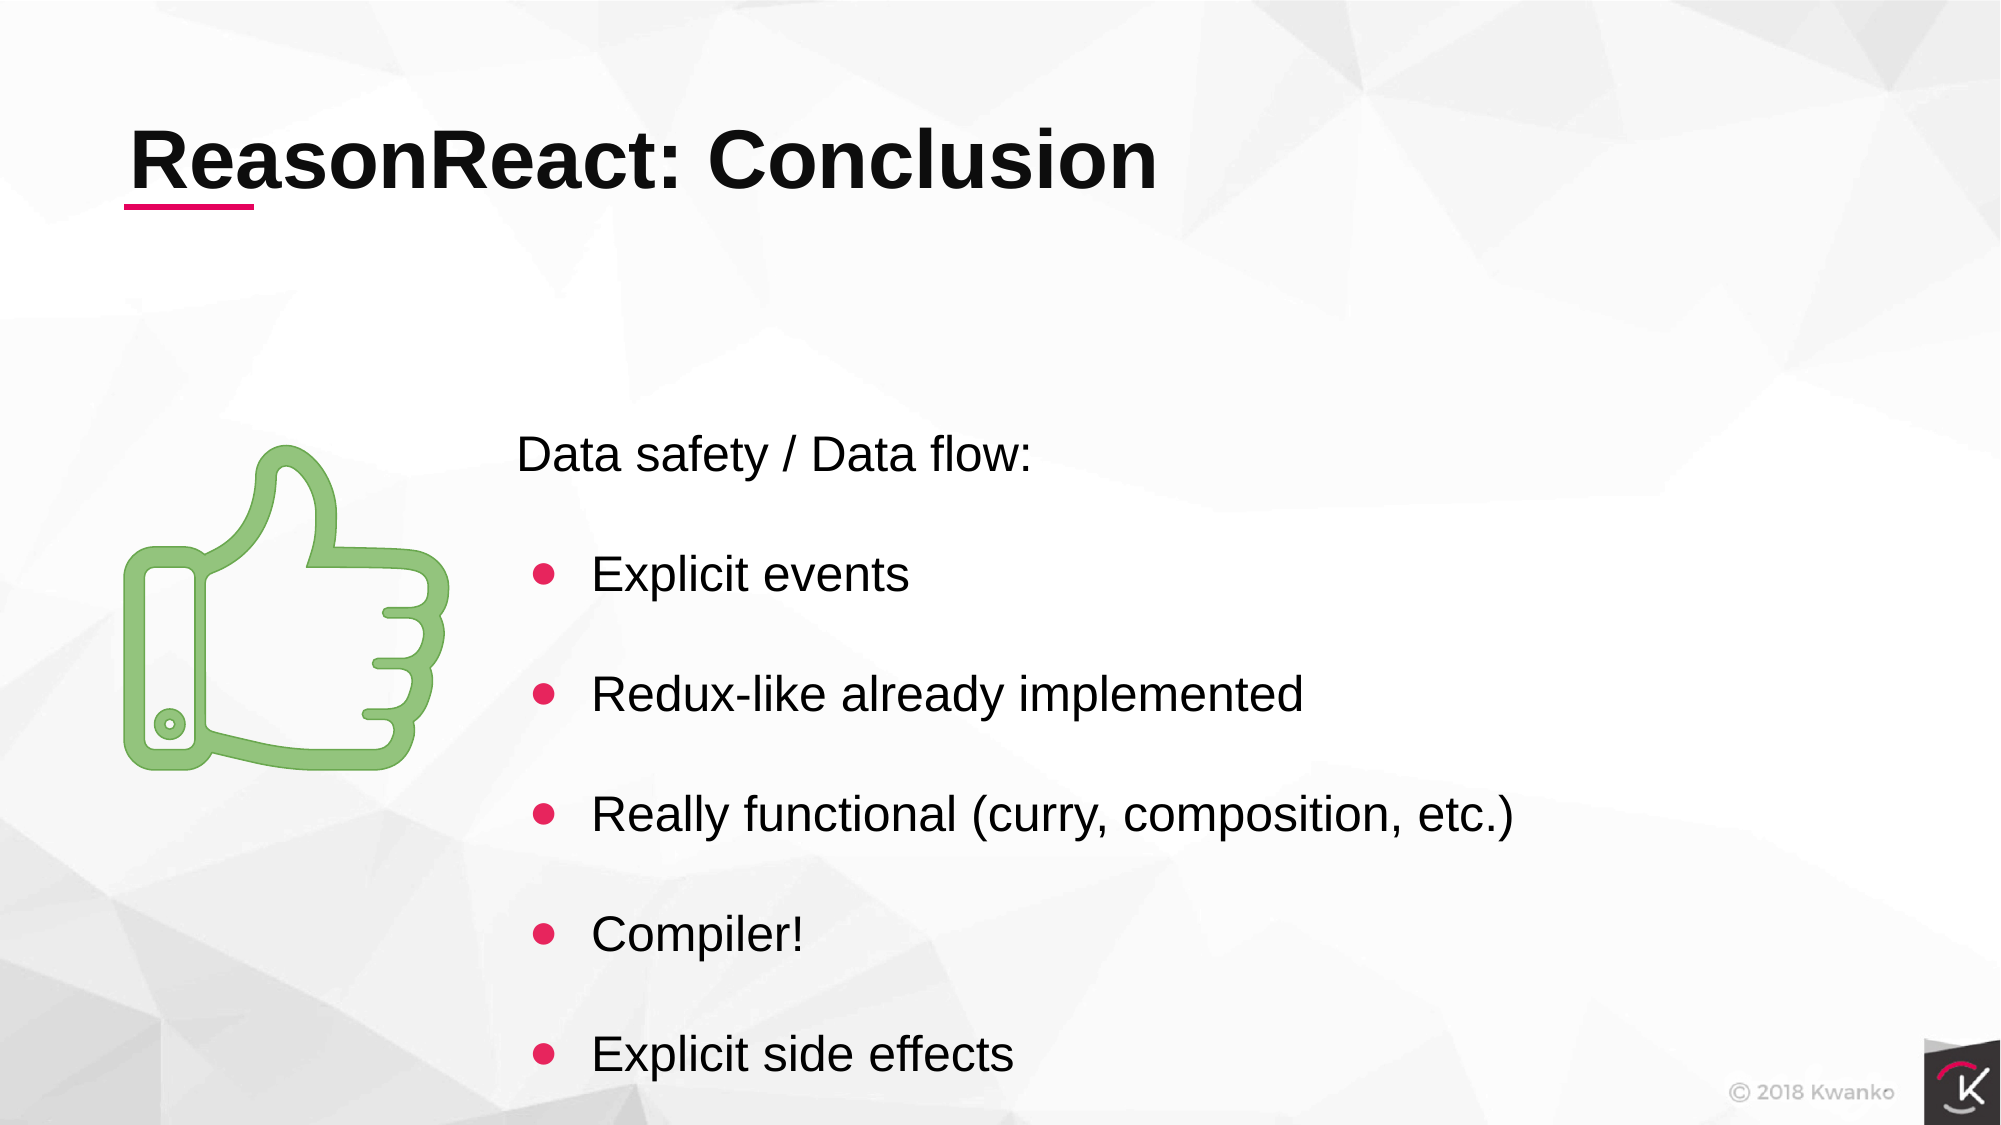

ReasonReact: Conclusion
Data safety / Data flow:
Explicit events
Redux-like already implemented
Really functional (curry, composition, etc.)
Compiler!
Explicit side effects